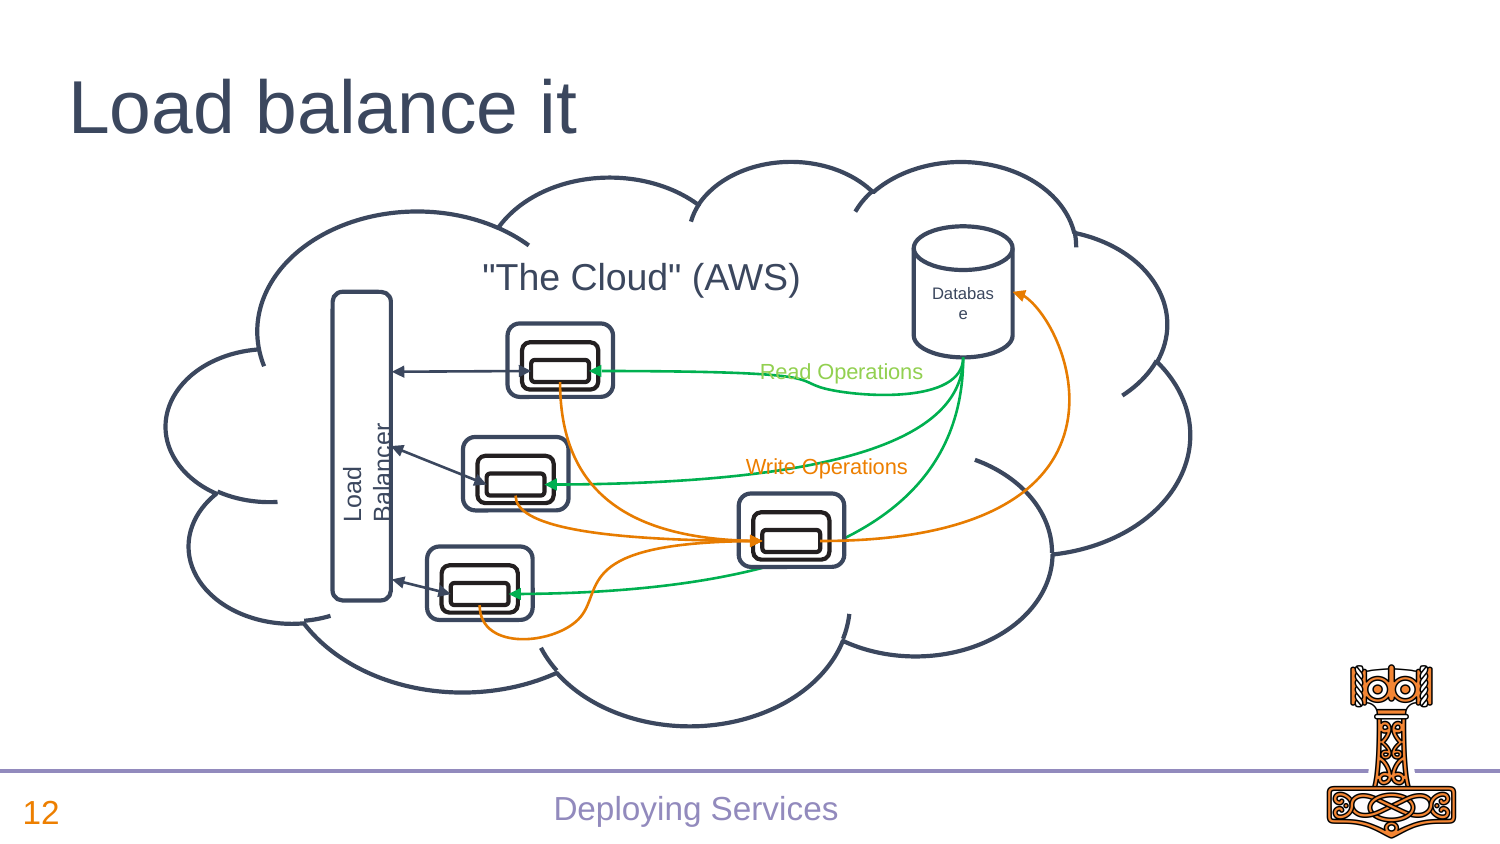

# Load balance it
"The Cloud" (AWS)
Database

Docker Container

Jarvis

App
Read Operations
Load Balancer

Docker Container

Jarvis

App
Write Operations

Docker Container

Jarvis

App

Docker Container

Jarvis

App